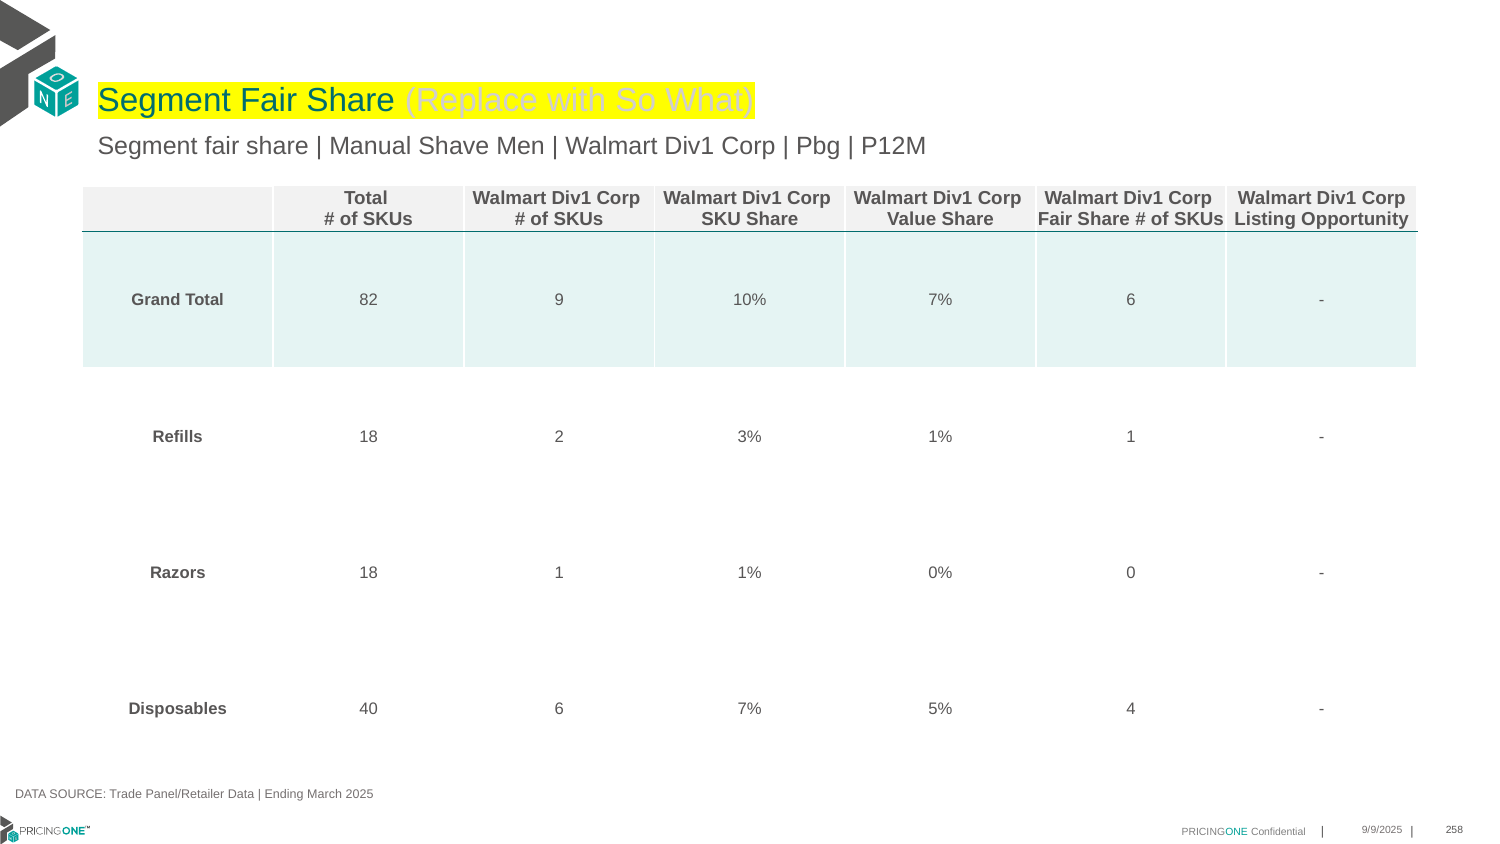

# Segment Fair Share (Replace with So What)
Segment fair share | Manual Shave Men | Walmart Div1 Corp | Pbg | P12M
|  | Total # of SKUs | Walmart Div1 Corp # of SKUs | Walmart Div1 Corp SKU Share | Walmart Div1 Corp Value Share | Walmart Div1 Corp Fair Share # of SKUs | Walmart Div1 Corp Listing Opportunity |
| --- | --- | --- | --- | --- | --- | --- |
| Grand Total | 82 | 9 | 10% | 7% | 6 | - |
| Refills | 18 | 2 | 3% | 1% | 1 | - |
| Razors | 18 | 1 | 1% | 0% | 0 | - |
| Disposables | 40 | 6 | 7% | 5% | 4 | - |
DATA SOURCE: Trade Panel/Retailer Data | Ending March 2025

9/9/2025
258